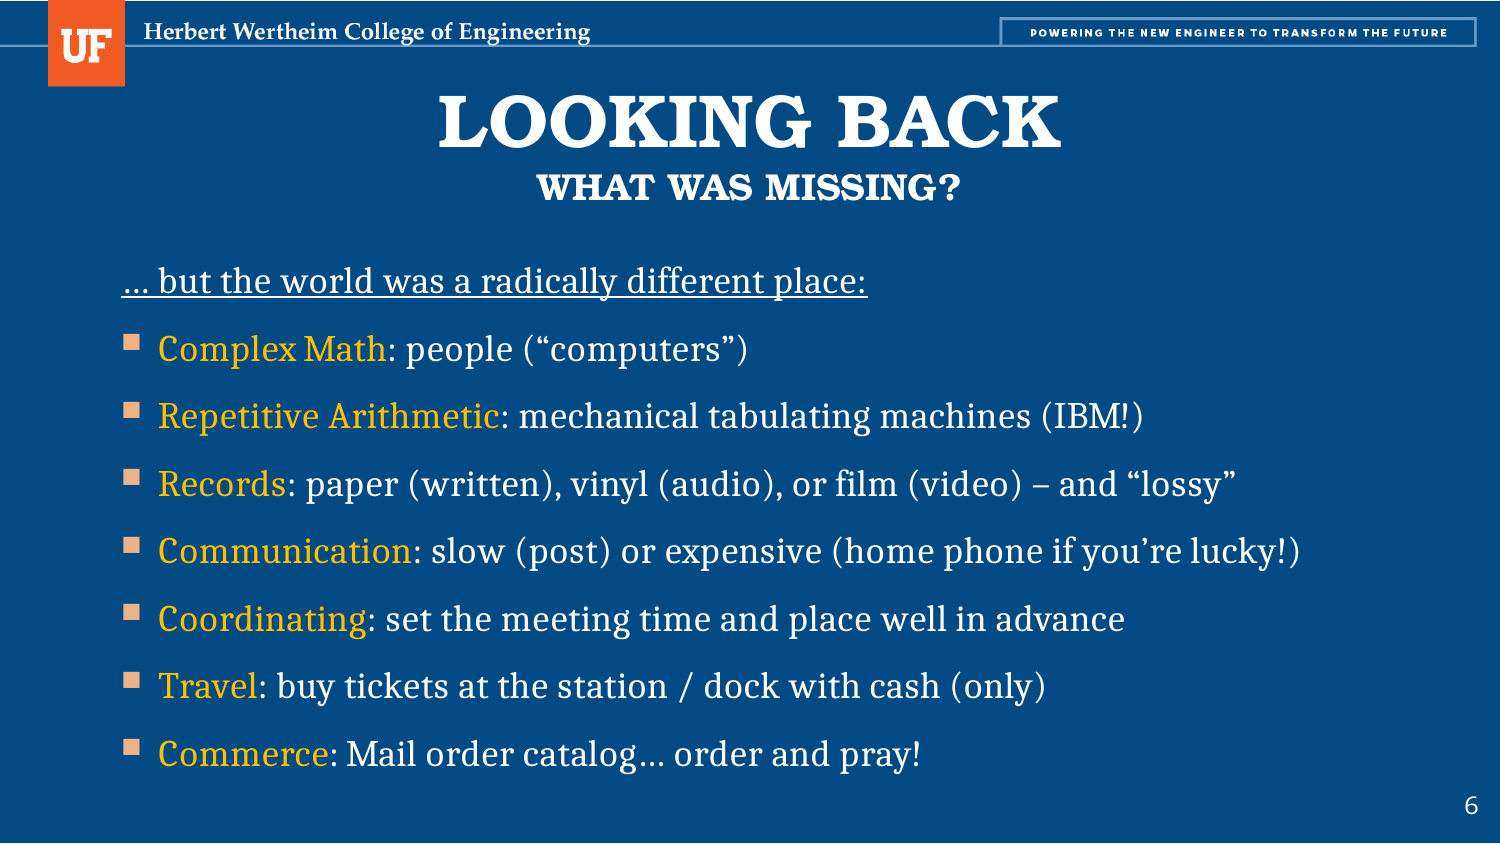

# Looking Back What was Missing?
… but the world was a radically different place:
Complex Math: people (“computers”)
Repetitive Arithmetic: mechanical tabulating machines (IBM!)
Records: paper (written), vinyl (audio), or film (video) – and “lossy”
Communication: slow (post) or expensive (home phone if you’re lucky!)
Coordinating: set the meeting time and place well in advance
Travel: buy tickets at the station / dock with cash (only)
Commerce: Mail order catalog… order and pray!
6